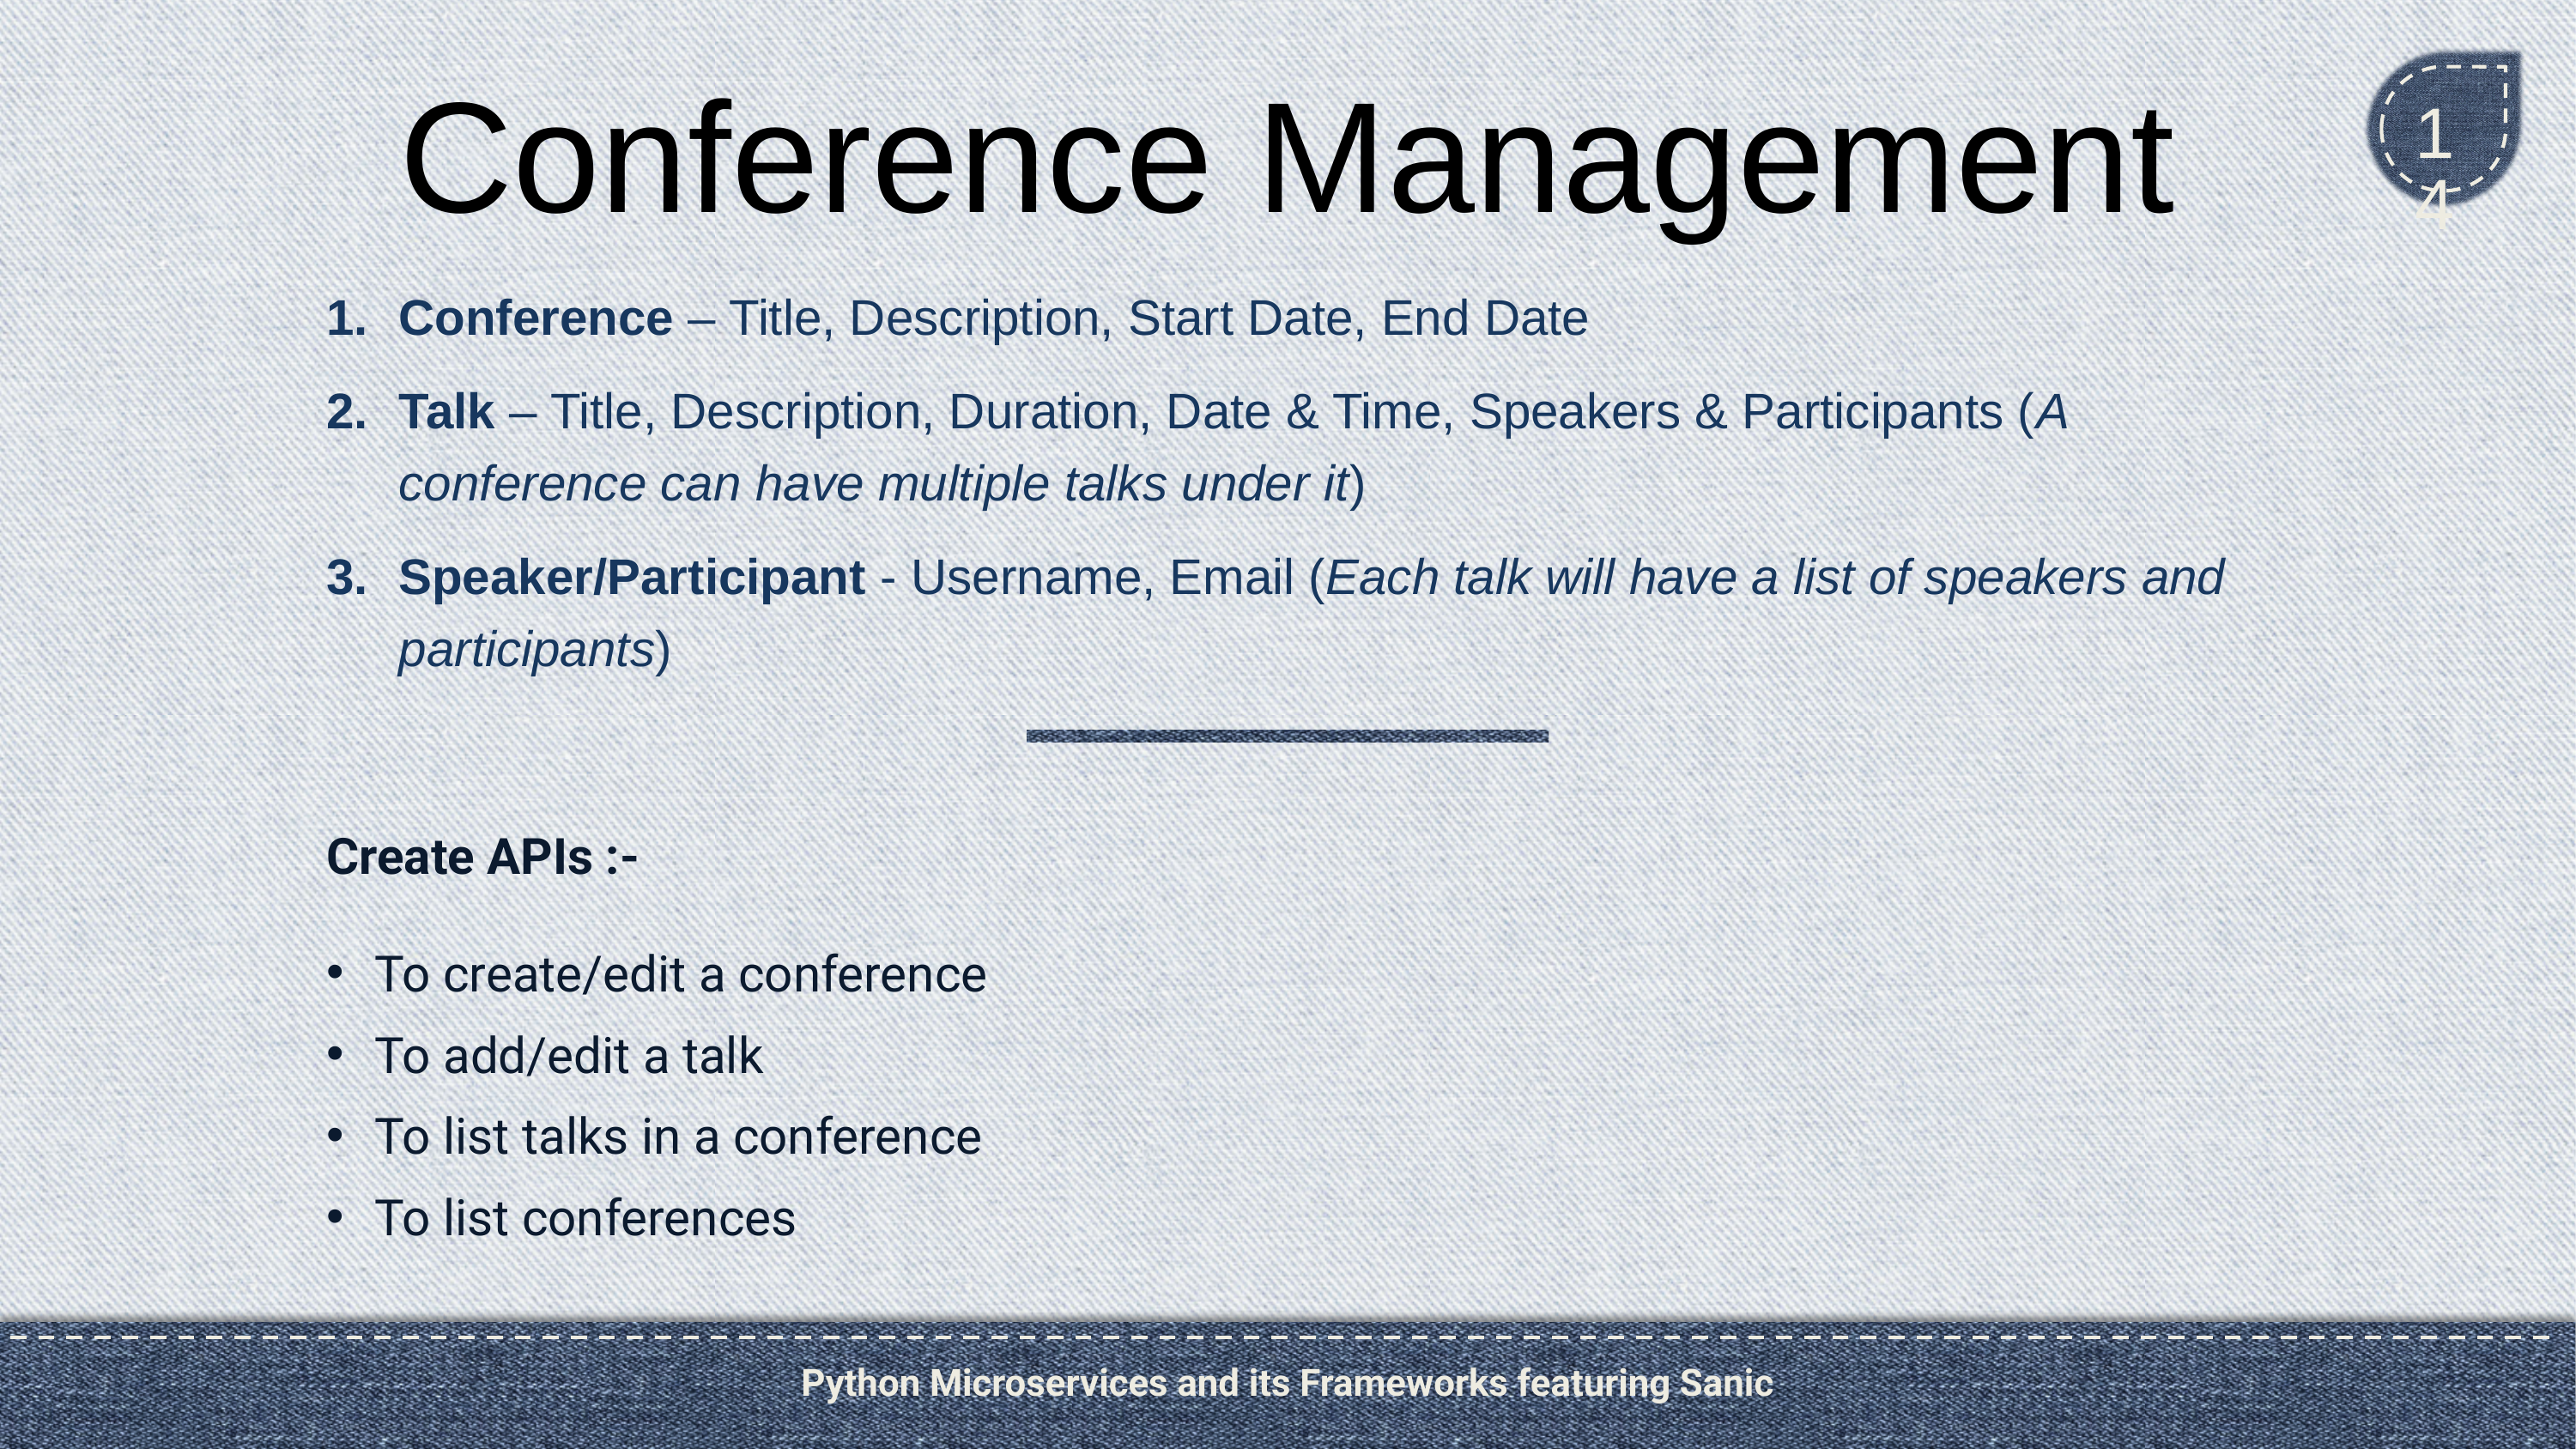

# Conference Management
14
Conference – Title, Description, Start Date, End Date
Talk – Title, Description, Duration, Date & Time, Speakers & Participants (A conference can have multiple talks under it)
Speaker/Participant - Username, Email (Each talk will have a list of speakers and participants)

Create APIs :-

To create/edit a conference
To add/edit a talk
To list talks in a conference
To list conferences

Python Microservices and its Frameworks featuring Sanic